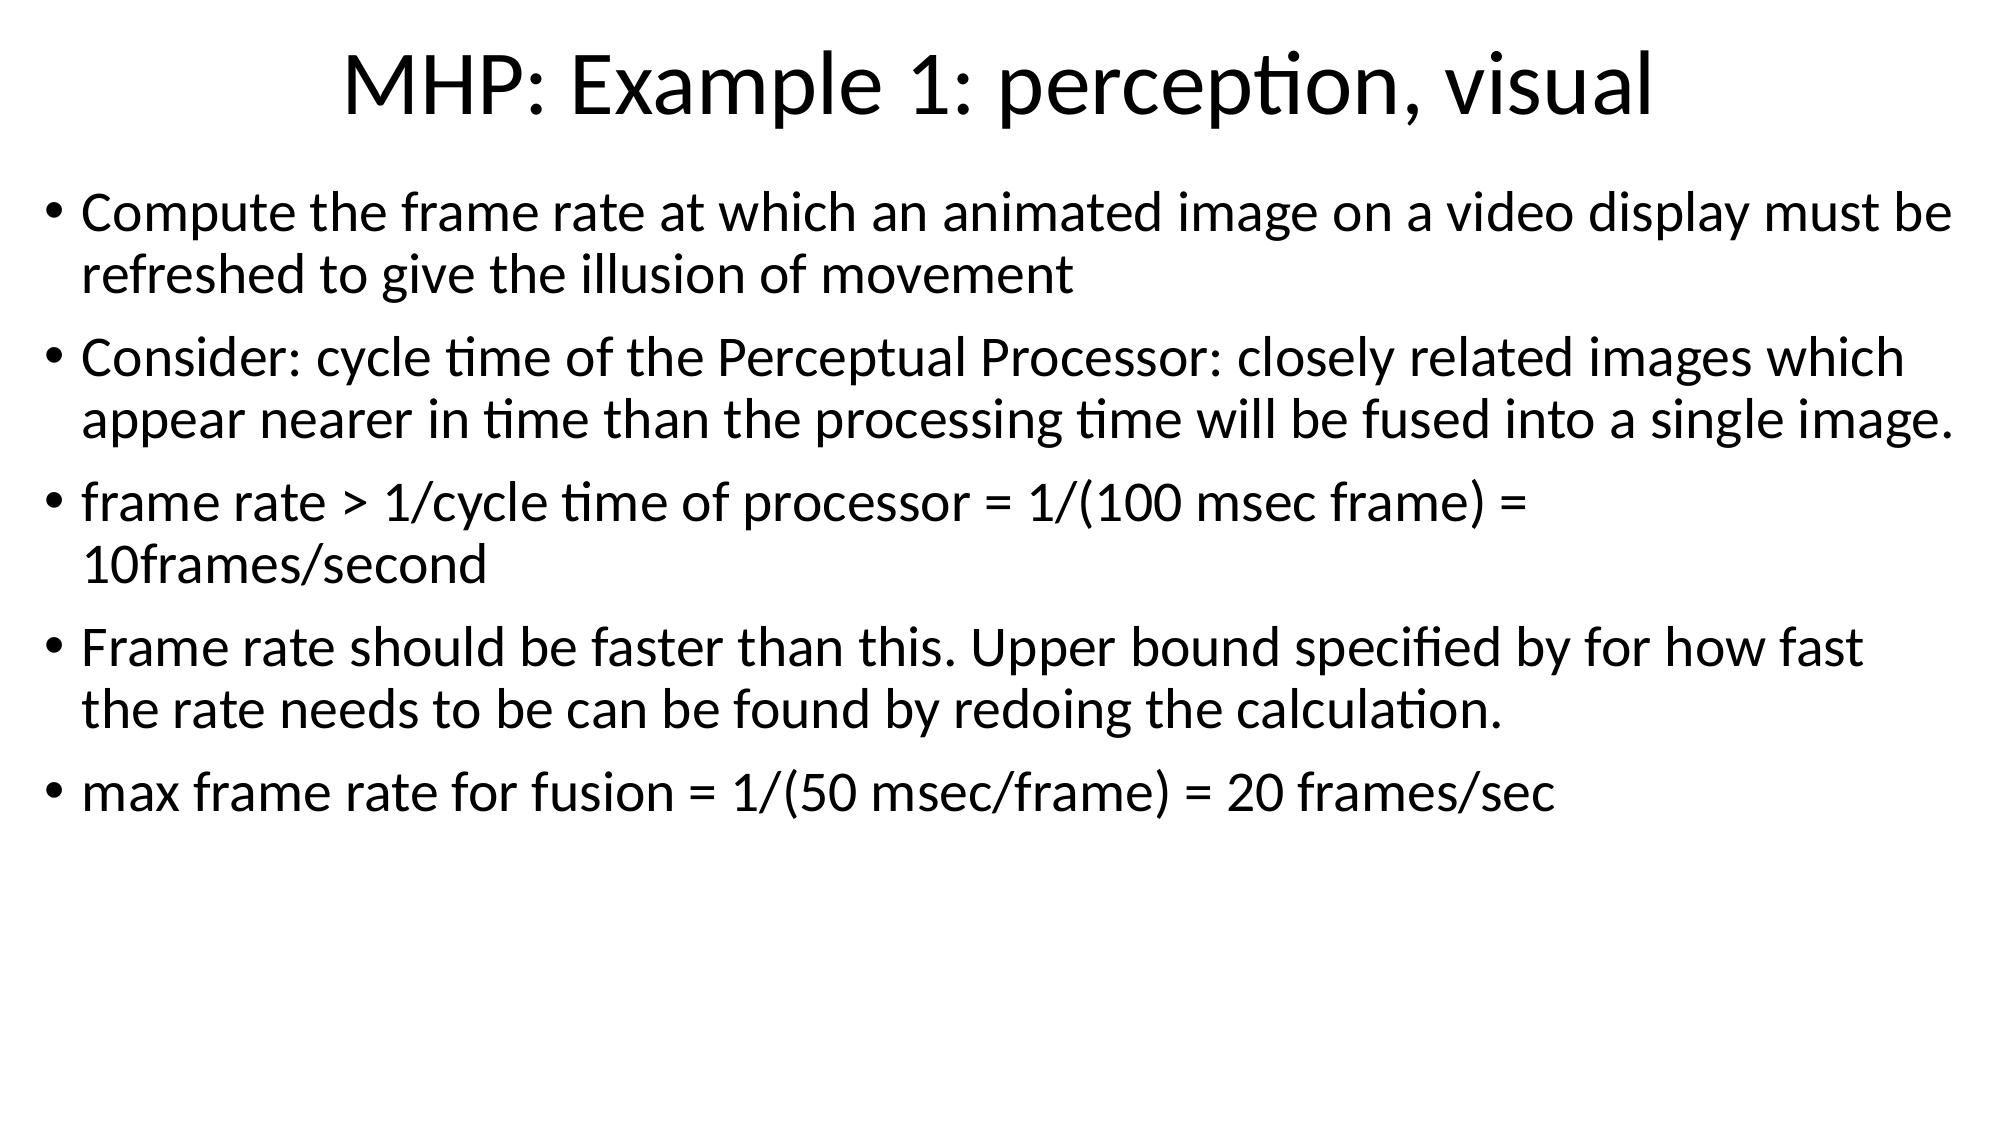

# MHP: Example 1: perception, visual
Compute the frame rate at which an animated image on a video display must be refreshed to give the illusion of movement
Consider: cycle time of the Perceptual Processor: closely related images which appear nearer in time than the processing time will be fused into a single image.
frame rate > 1/cycle time of processor = 1/(100 msec frame) =  10frames/second
Frame rate should be faster than this. Upper bound specified by for how fast the rate needs to be can be found by redoing the calculation.
max frame rate for fusion = 1/(50 msec/frame) = 20 frames/sec